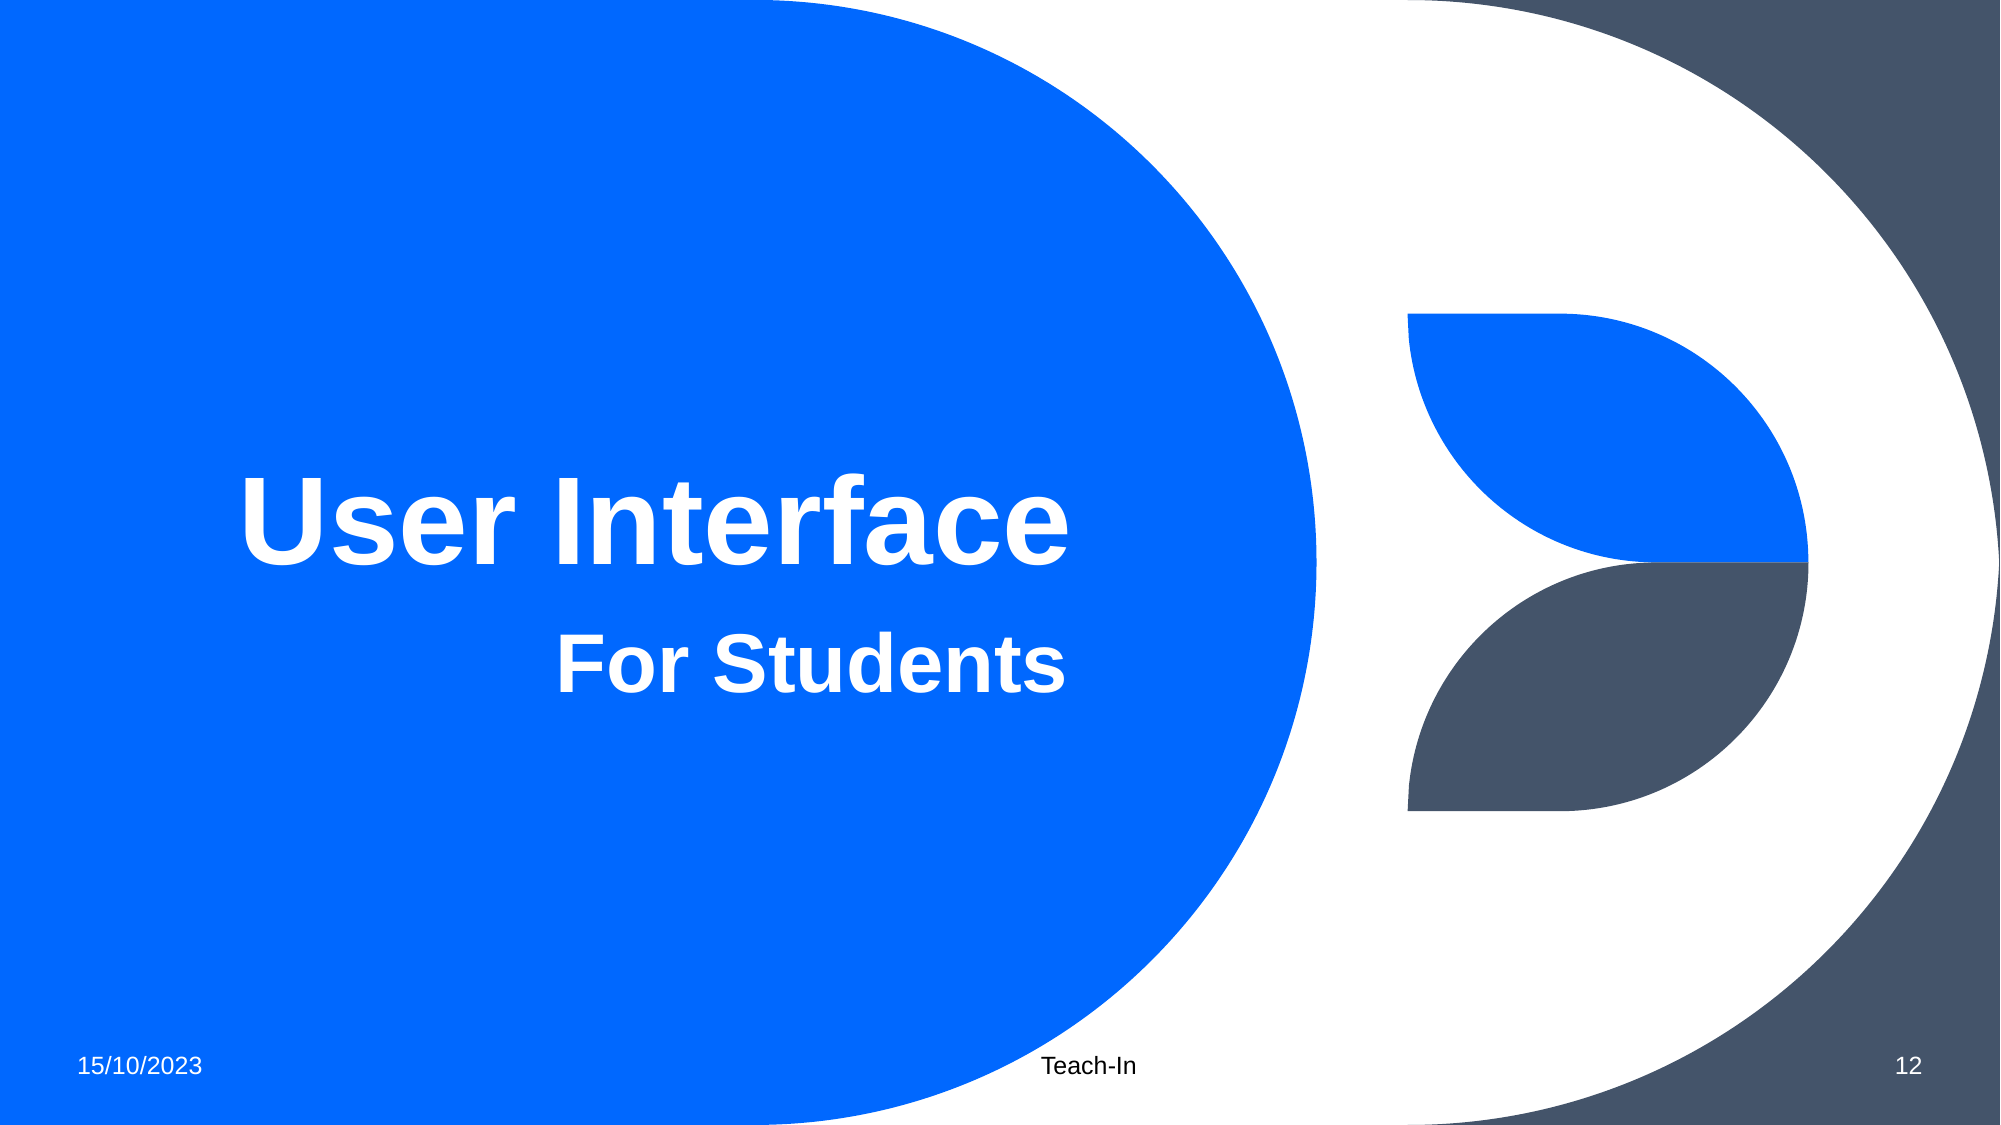

# User Interface
For Students
Teach-In
15/10/2023
12